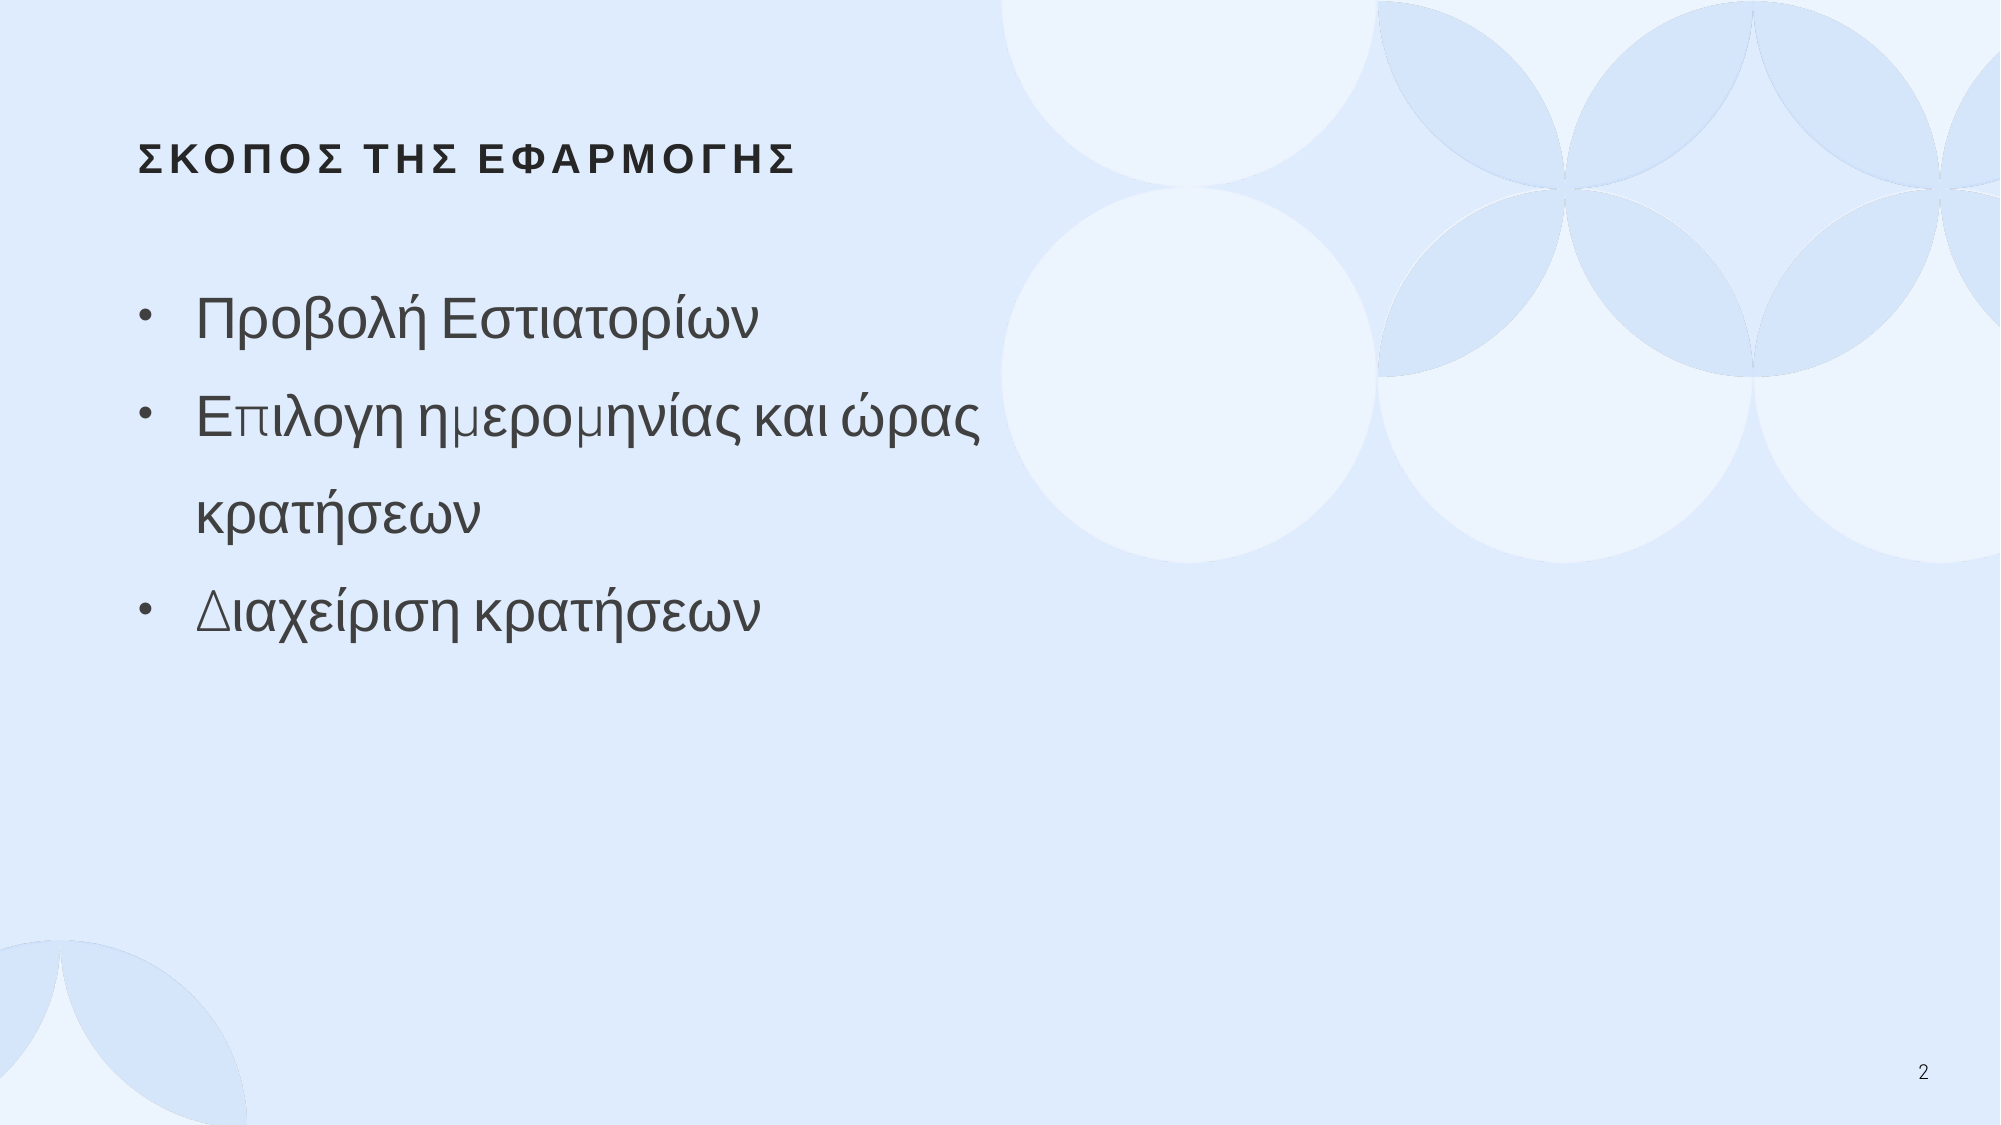

# ΣΚΟΠΟΣ ΤΗΣ ΕΦΑΡΜΟΓΗΣ
Προβολή Εστιατορίων
Επιλογη ημερομηνίας και ώρας κρατήσεων
Διαχείριση κρατήσεων

2